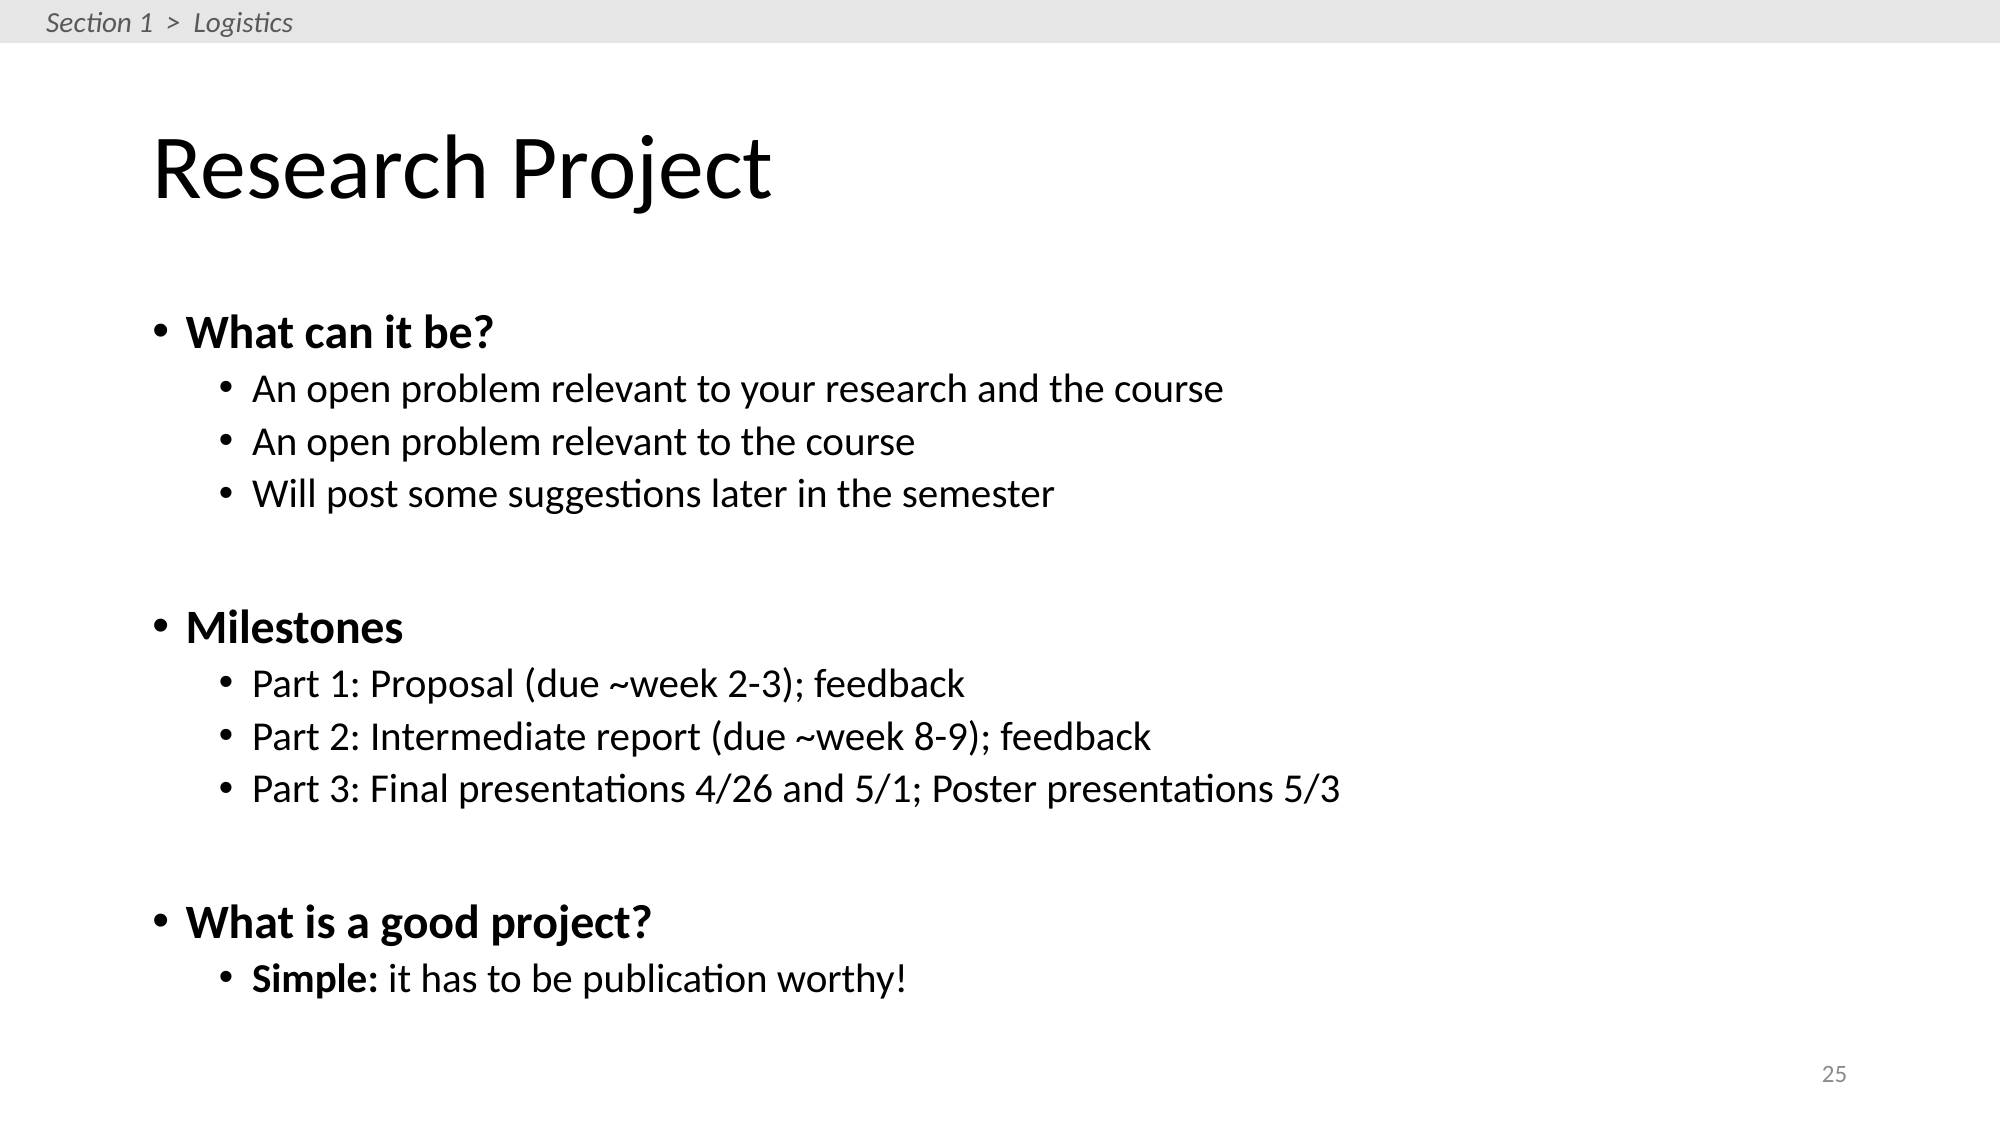

Section 1  >  Logistics
# Research Project
What can it be?
An open problem relevant to your research and the course
An open problem relevant to the course
Will post some suggestions later in the semester

Milestones
Part 1: Proposal (due ~week 2-3); feedback
Part 2: Intermediate report (due ~week 8-9); feedback
Part 3: Final presentations 4/26 and 5/1; Poster presentations 5/3

What is a good project?
Simple: it has to be publication worthy!
25